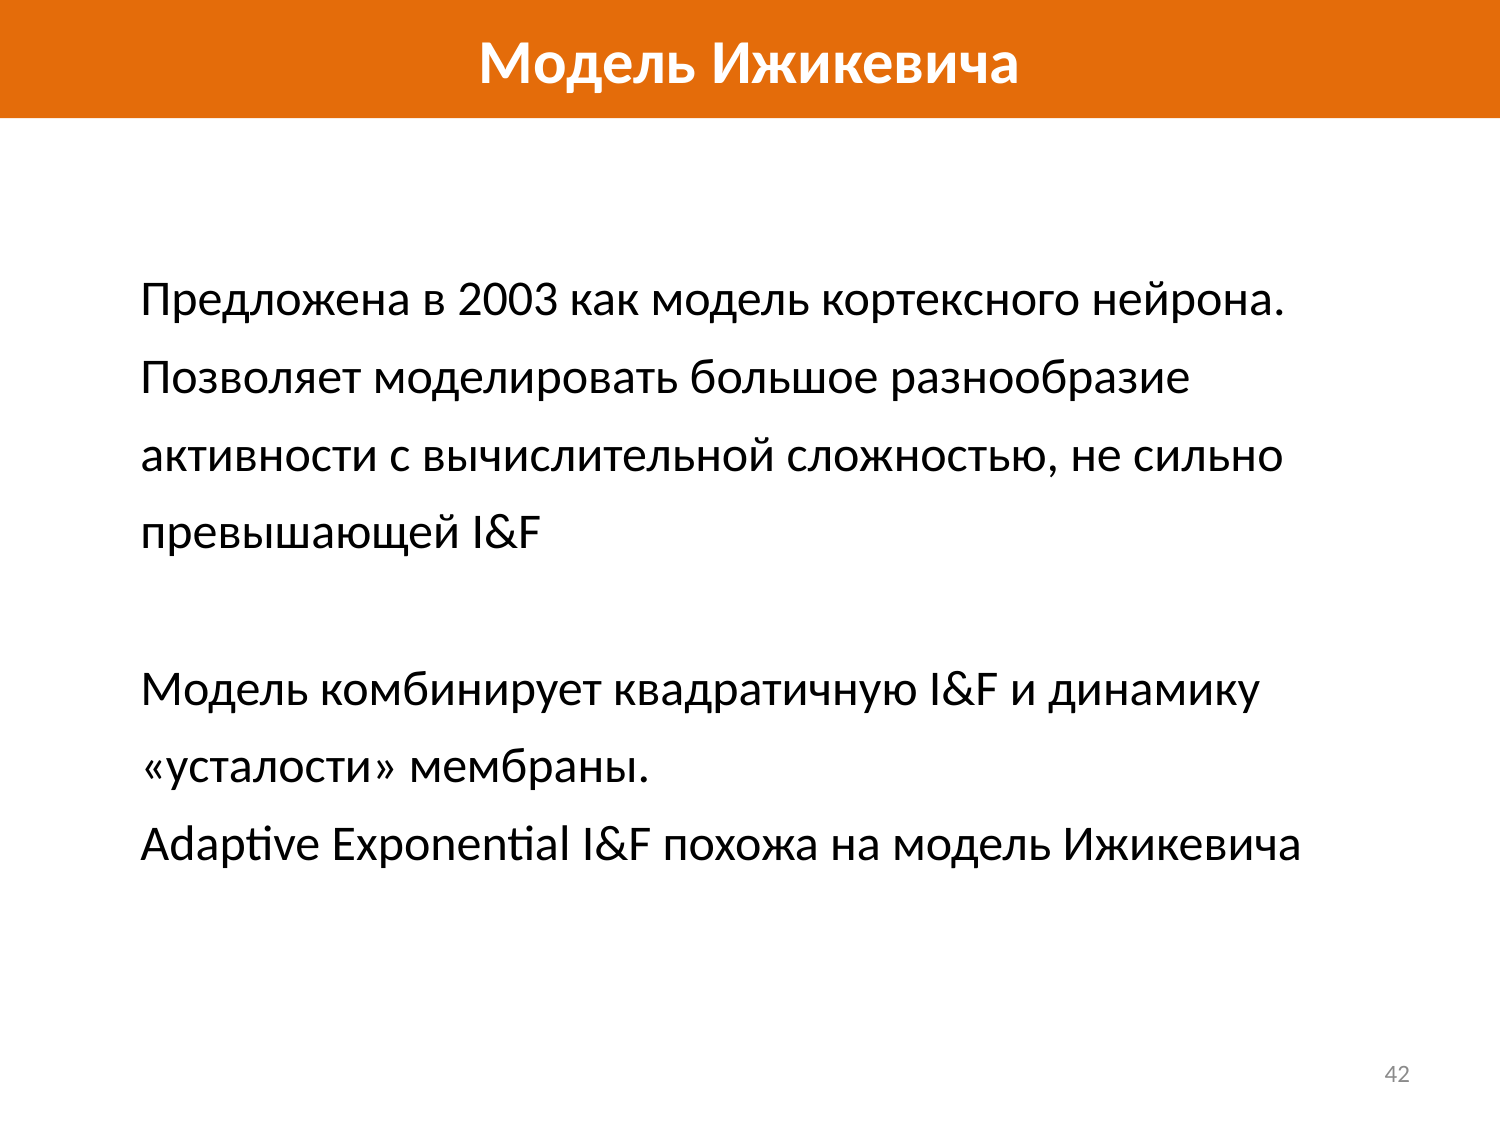

# Модель Ижикевича
Предложена в 2003 как модель кортексного нейрона.
Позволяет моделировать большое разнообразие активности с вычислительной сложностью, не сильно превышающей I&F

Модель комбинирует квадратичную I&F и динамику «усталости» мембраны.
Adaptive Exponential I&F похожа на модель Ижикевича
42